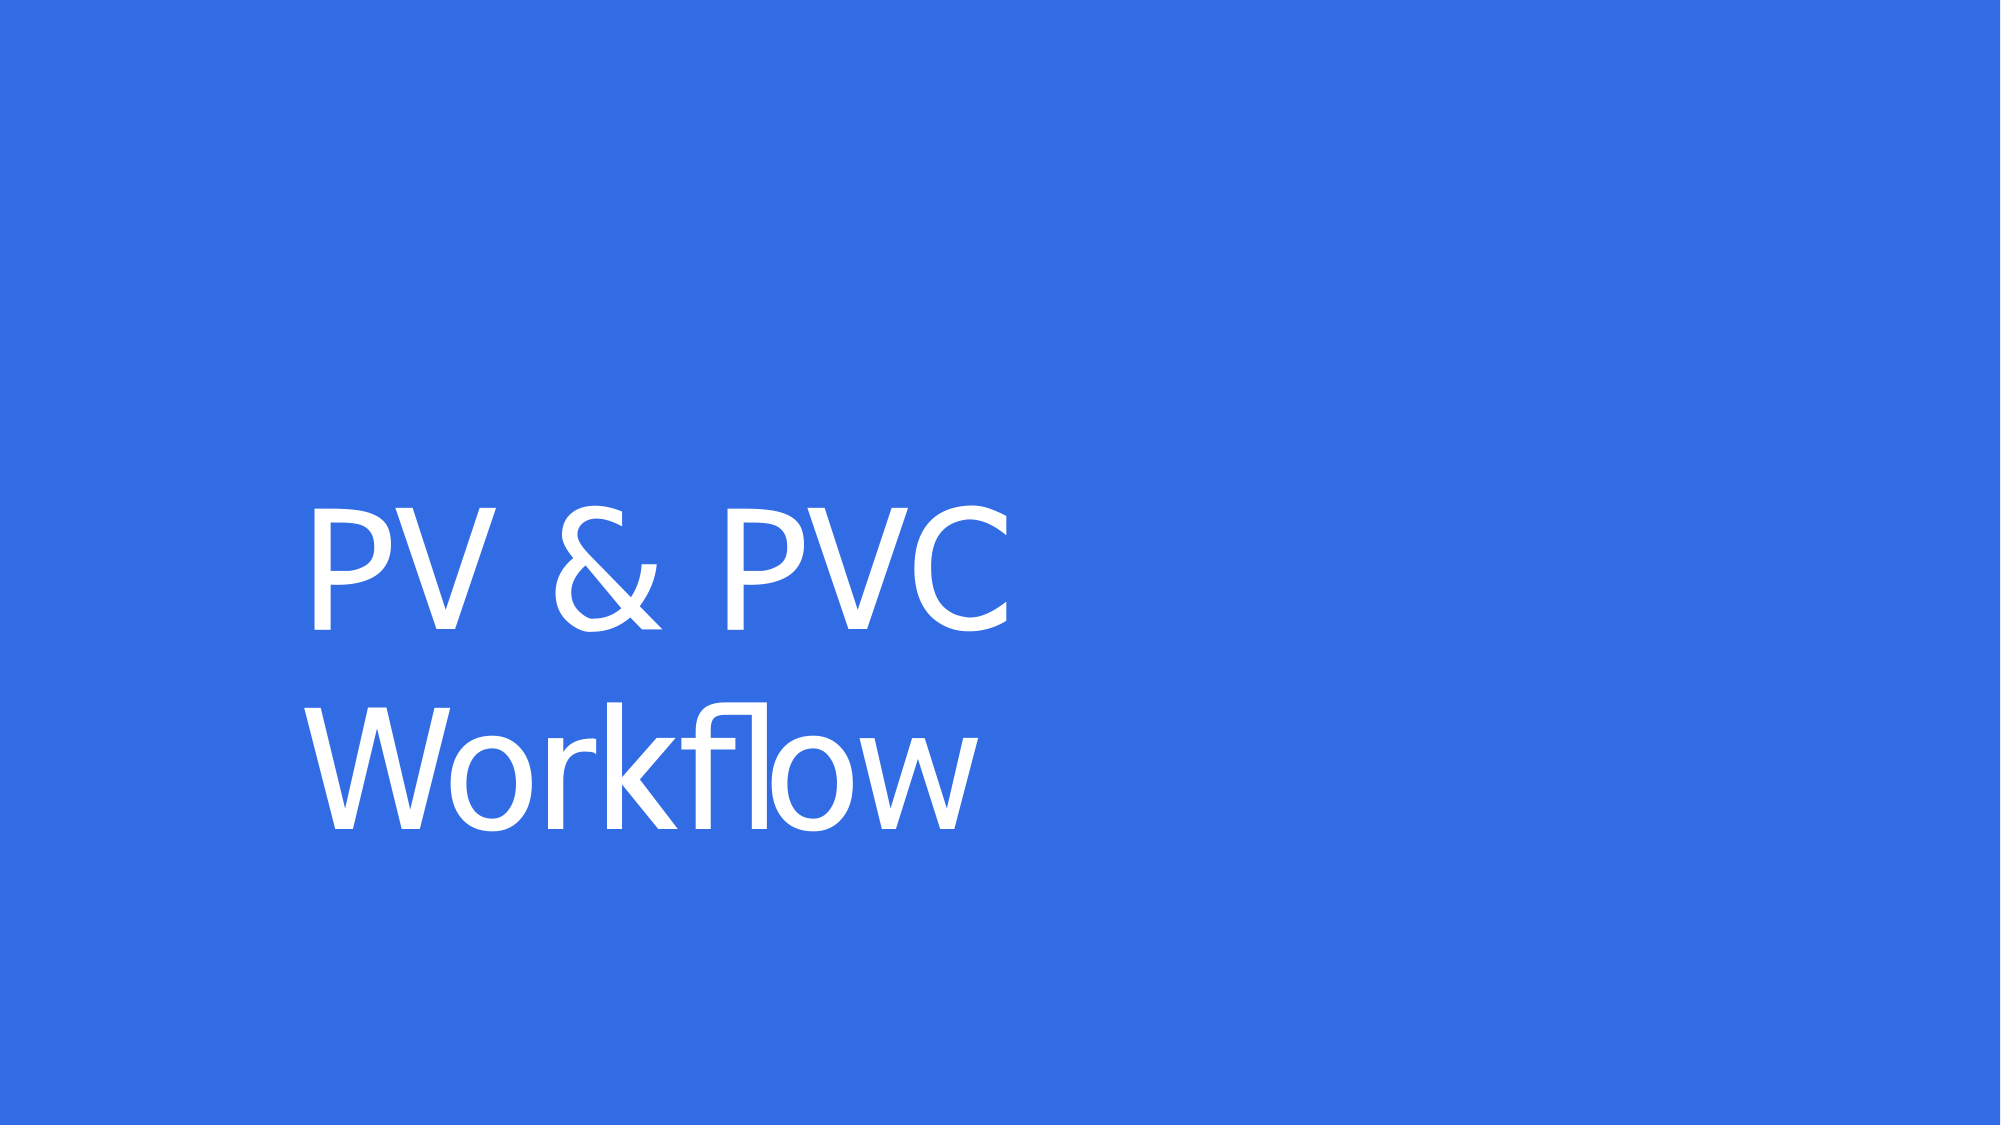

# PV & PVC Workflow
Copyright © Thinknyx Technologies LLP